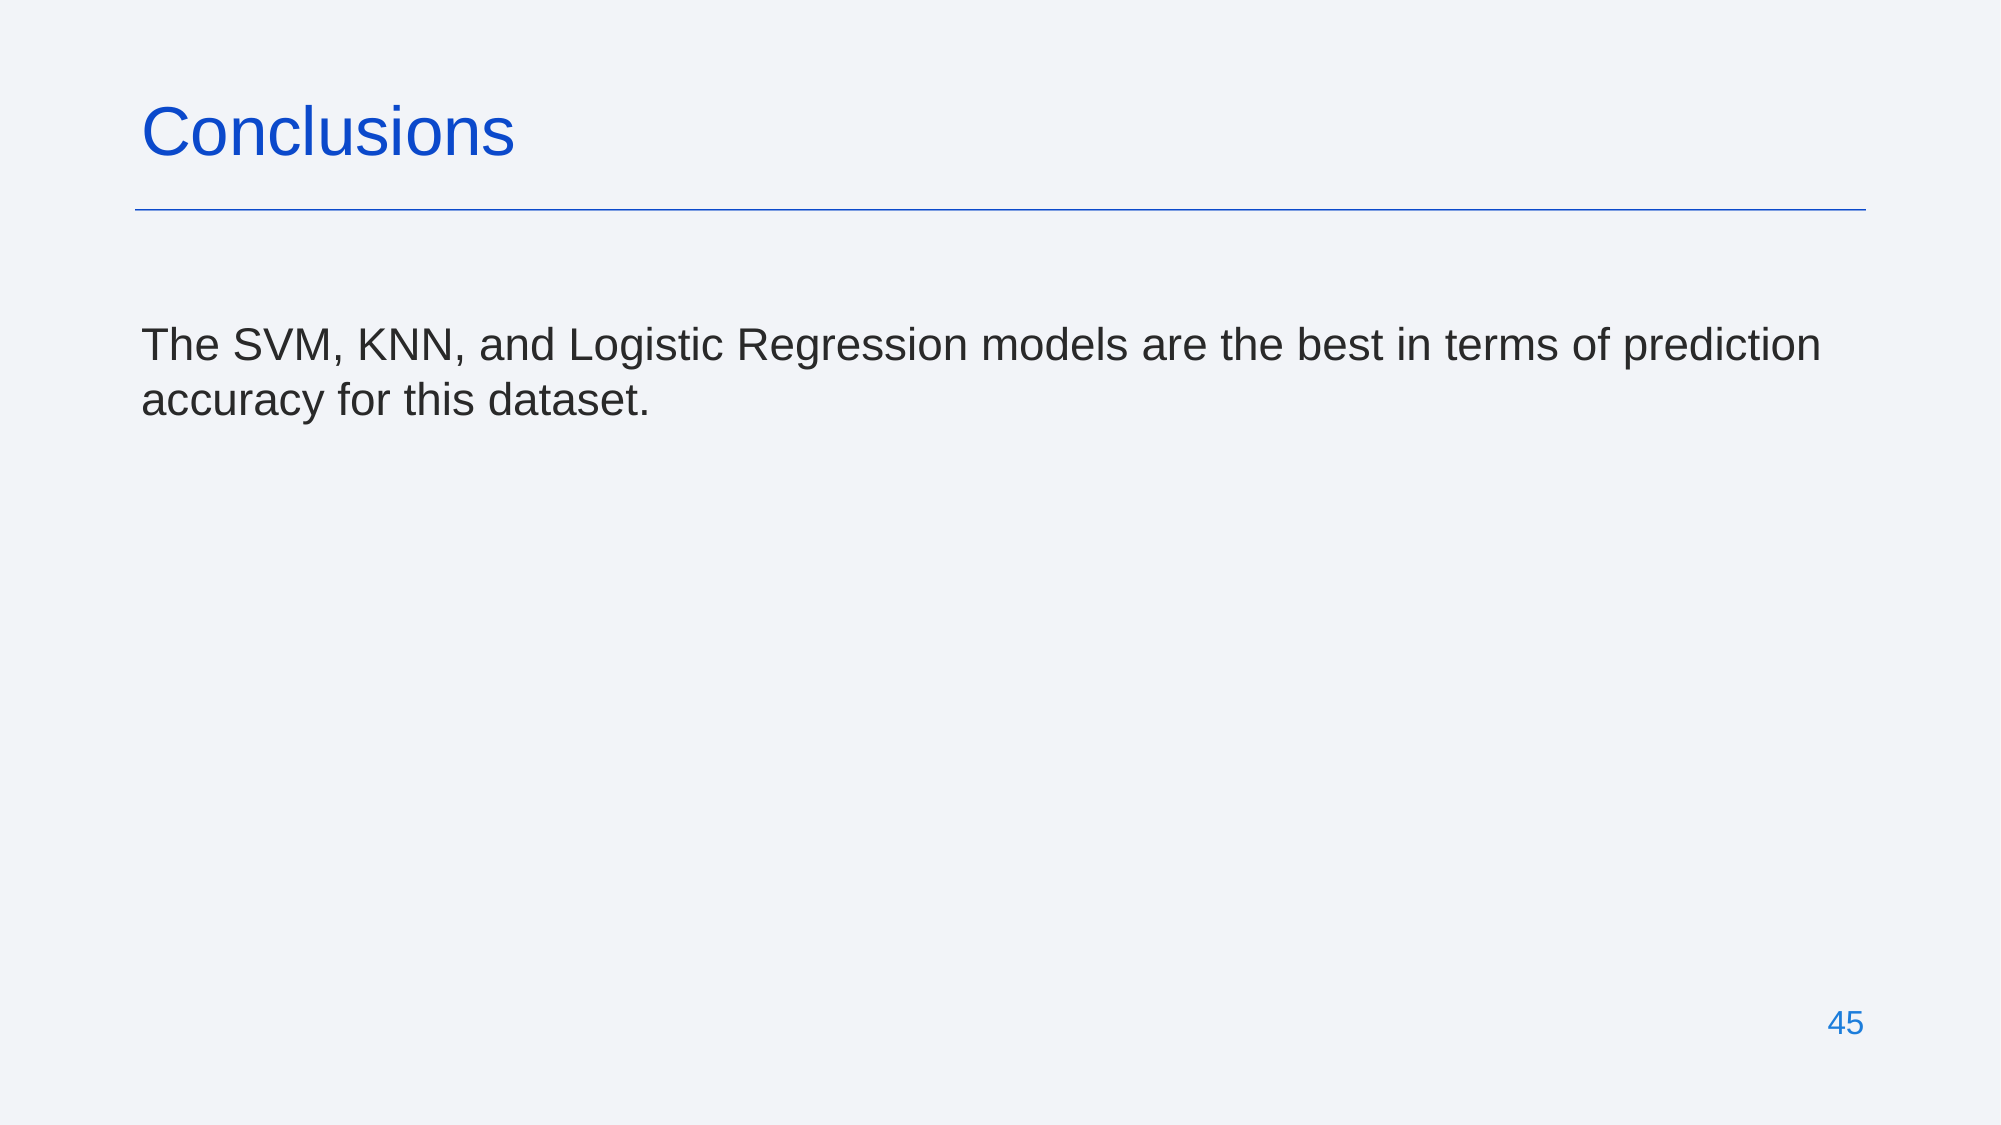

Conclusions
The SVM, KNN, and Logistic Regression models are the best in terms of prediction accuracy for this dataset.
45